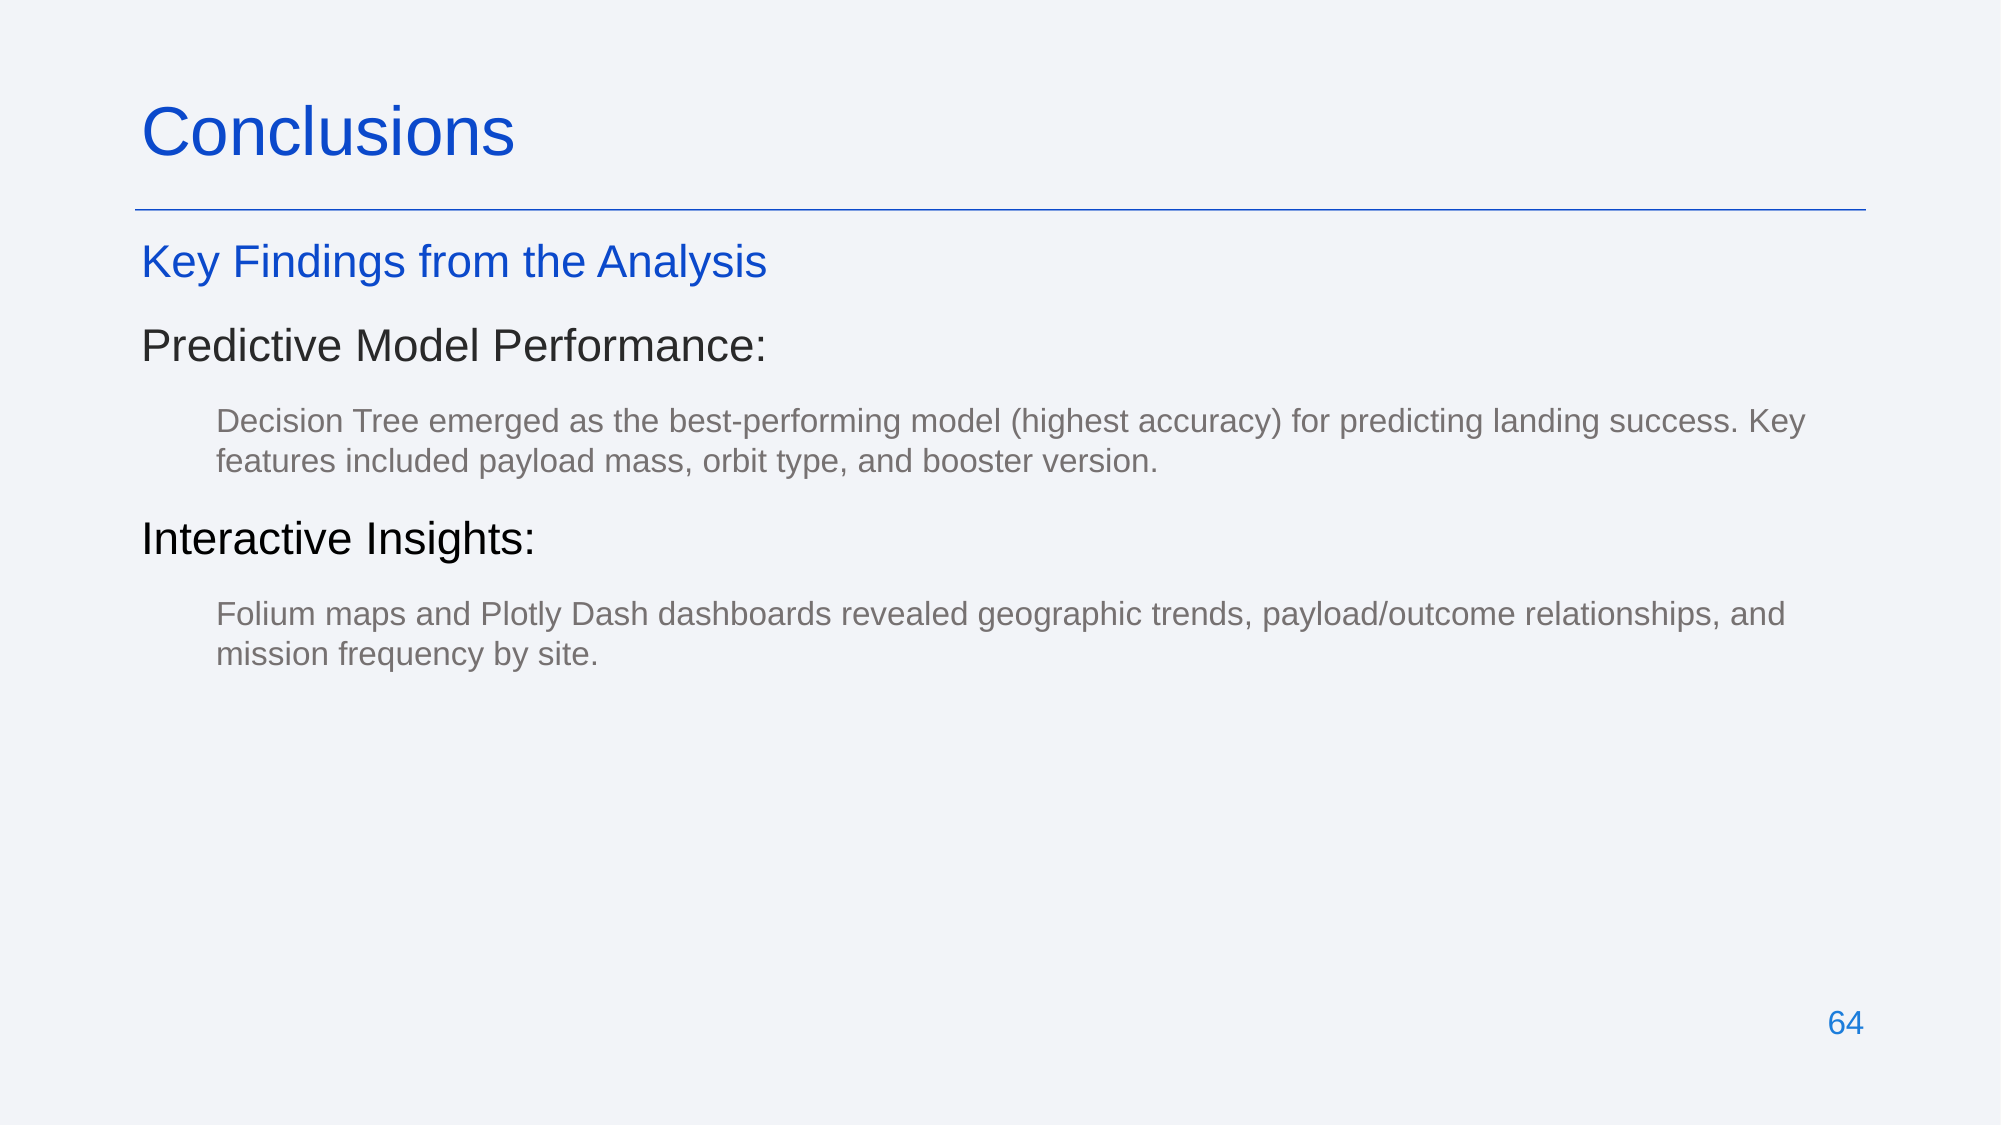

Conclusions
Key Findings from the Analysis
Predictive Model Performance:
Decision Tree emerged as the best-performing model (highest accuracy) for predicting landing success. Key features included payload mass, orbit type, and booster version.
Interactive Insights:
Folium maps and Plotly Dash dashboards revealed geographic trends, payload/outcome relationships, and mission frequency by site.
64